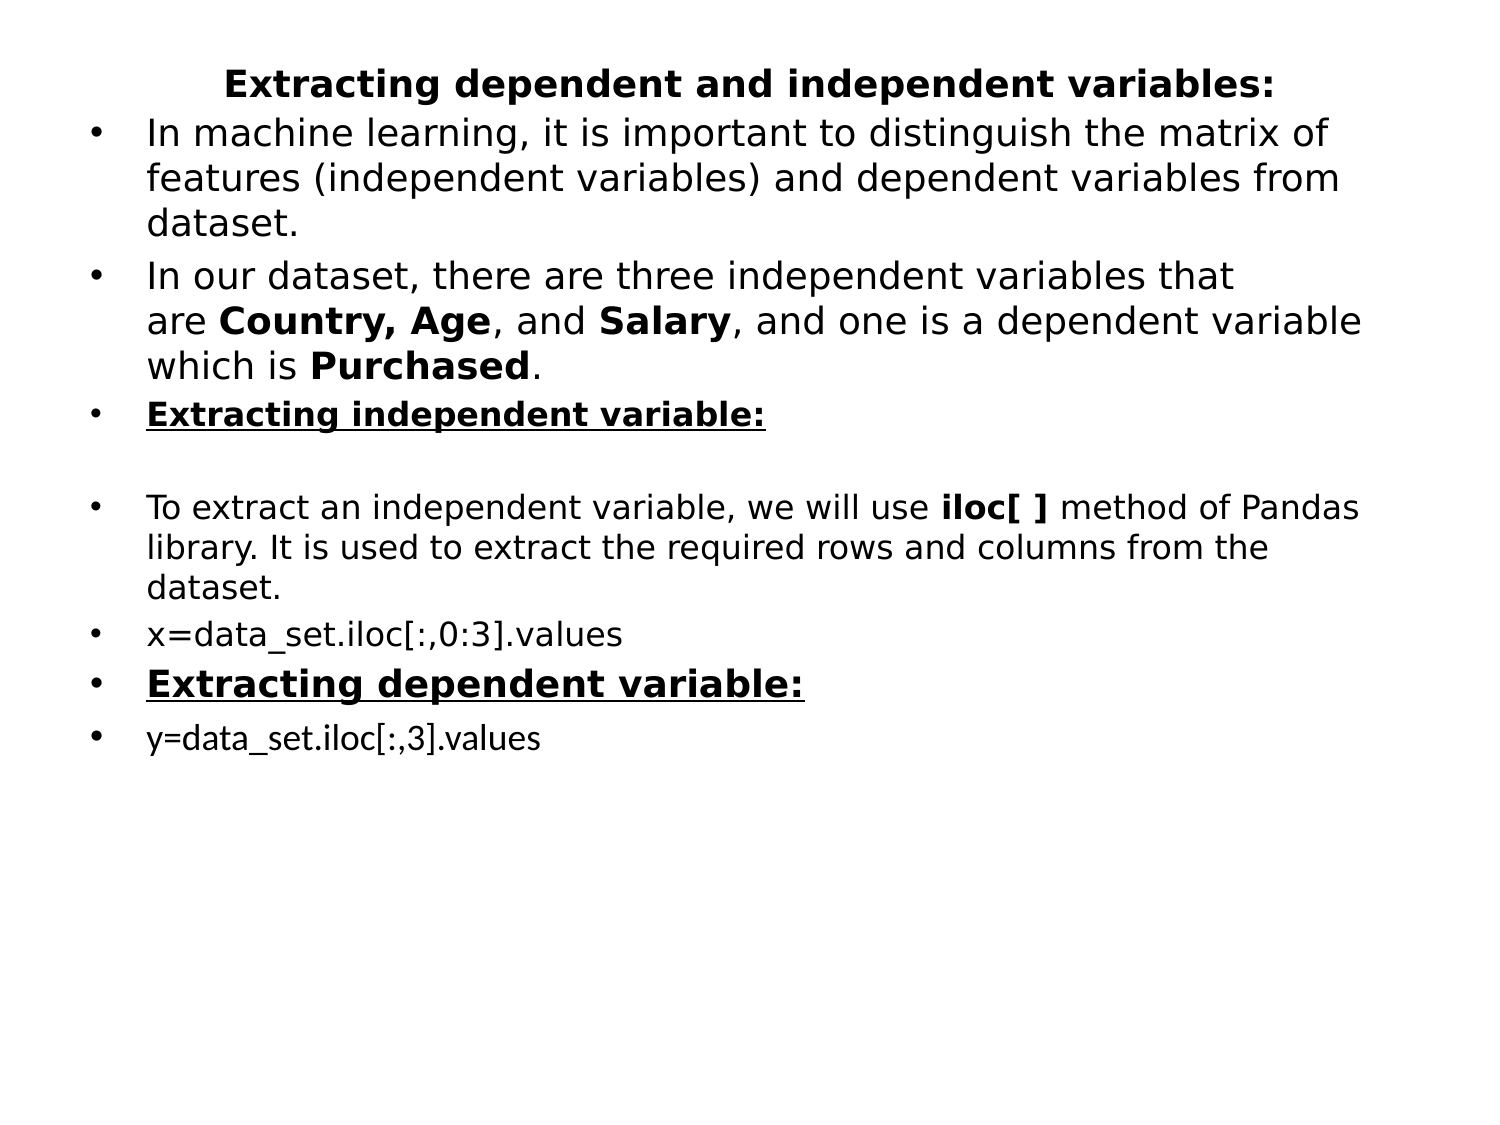

# Extracting dependent and independent variables:
In machine learning, it is important to distinguish the matrix of features (independent variables) and dependent variables from dataset.
In our dataset, there are three independent variables that are Country, Age, and Salary, and one is a dependent variable which is Purchased.
Extracting independent variable:

To extract an independent variable, we will use iloc[ ] method of Pandas library. It is used to extract the required rows and columns from the dataset.
x=data_set.iloc[:,0:3].values
Extracting dependent variable:
y=data_set.iloc[:,3].values